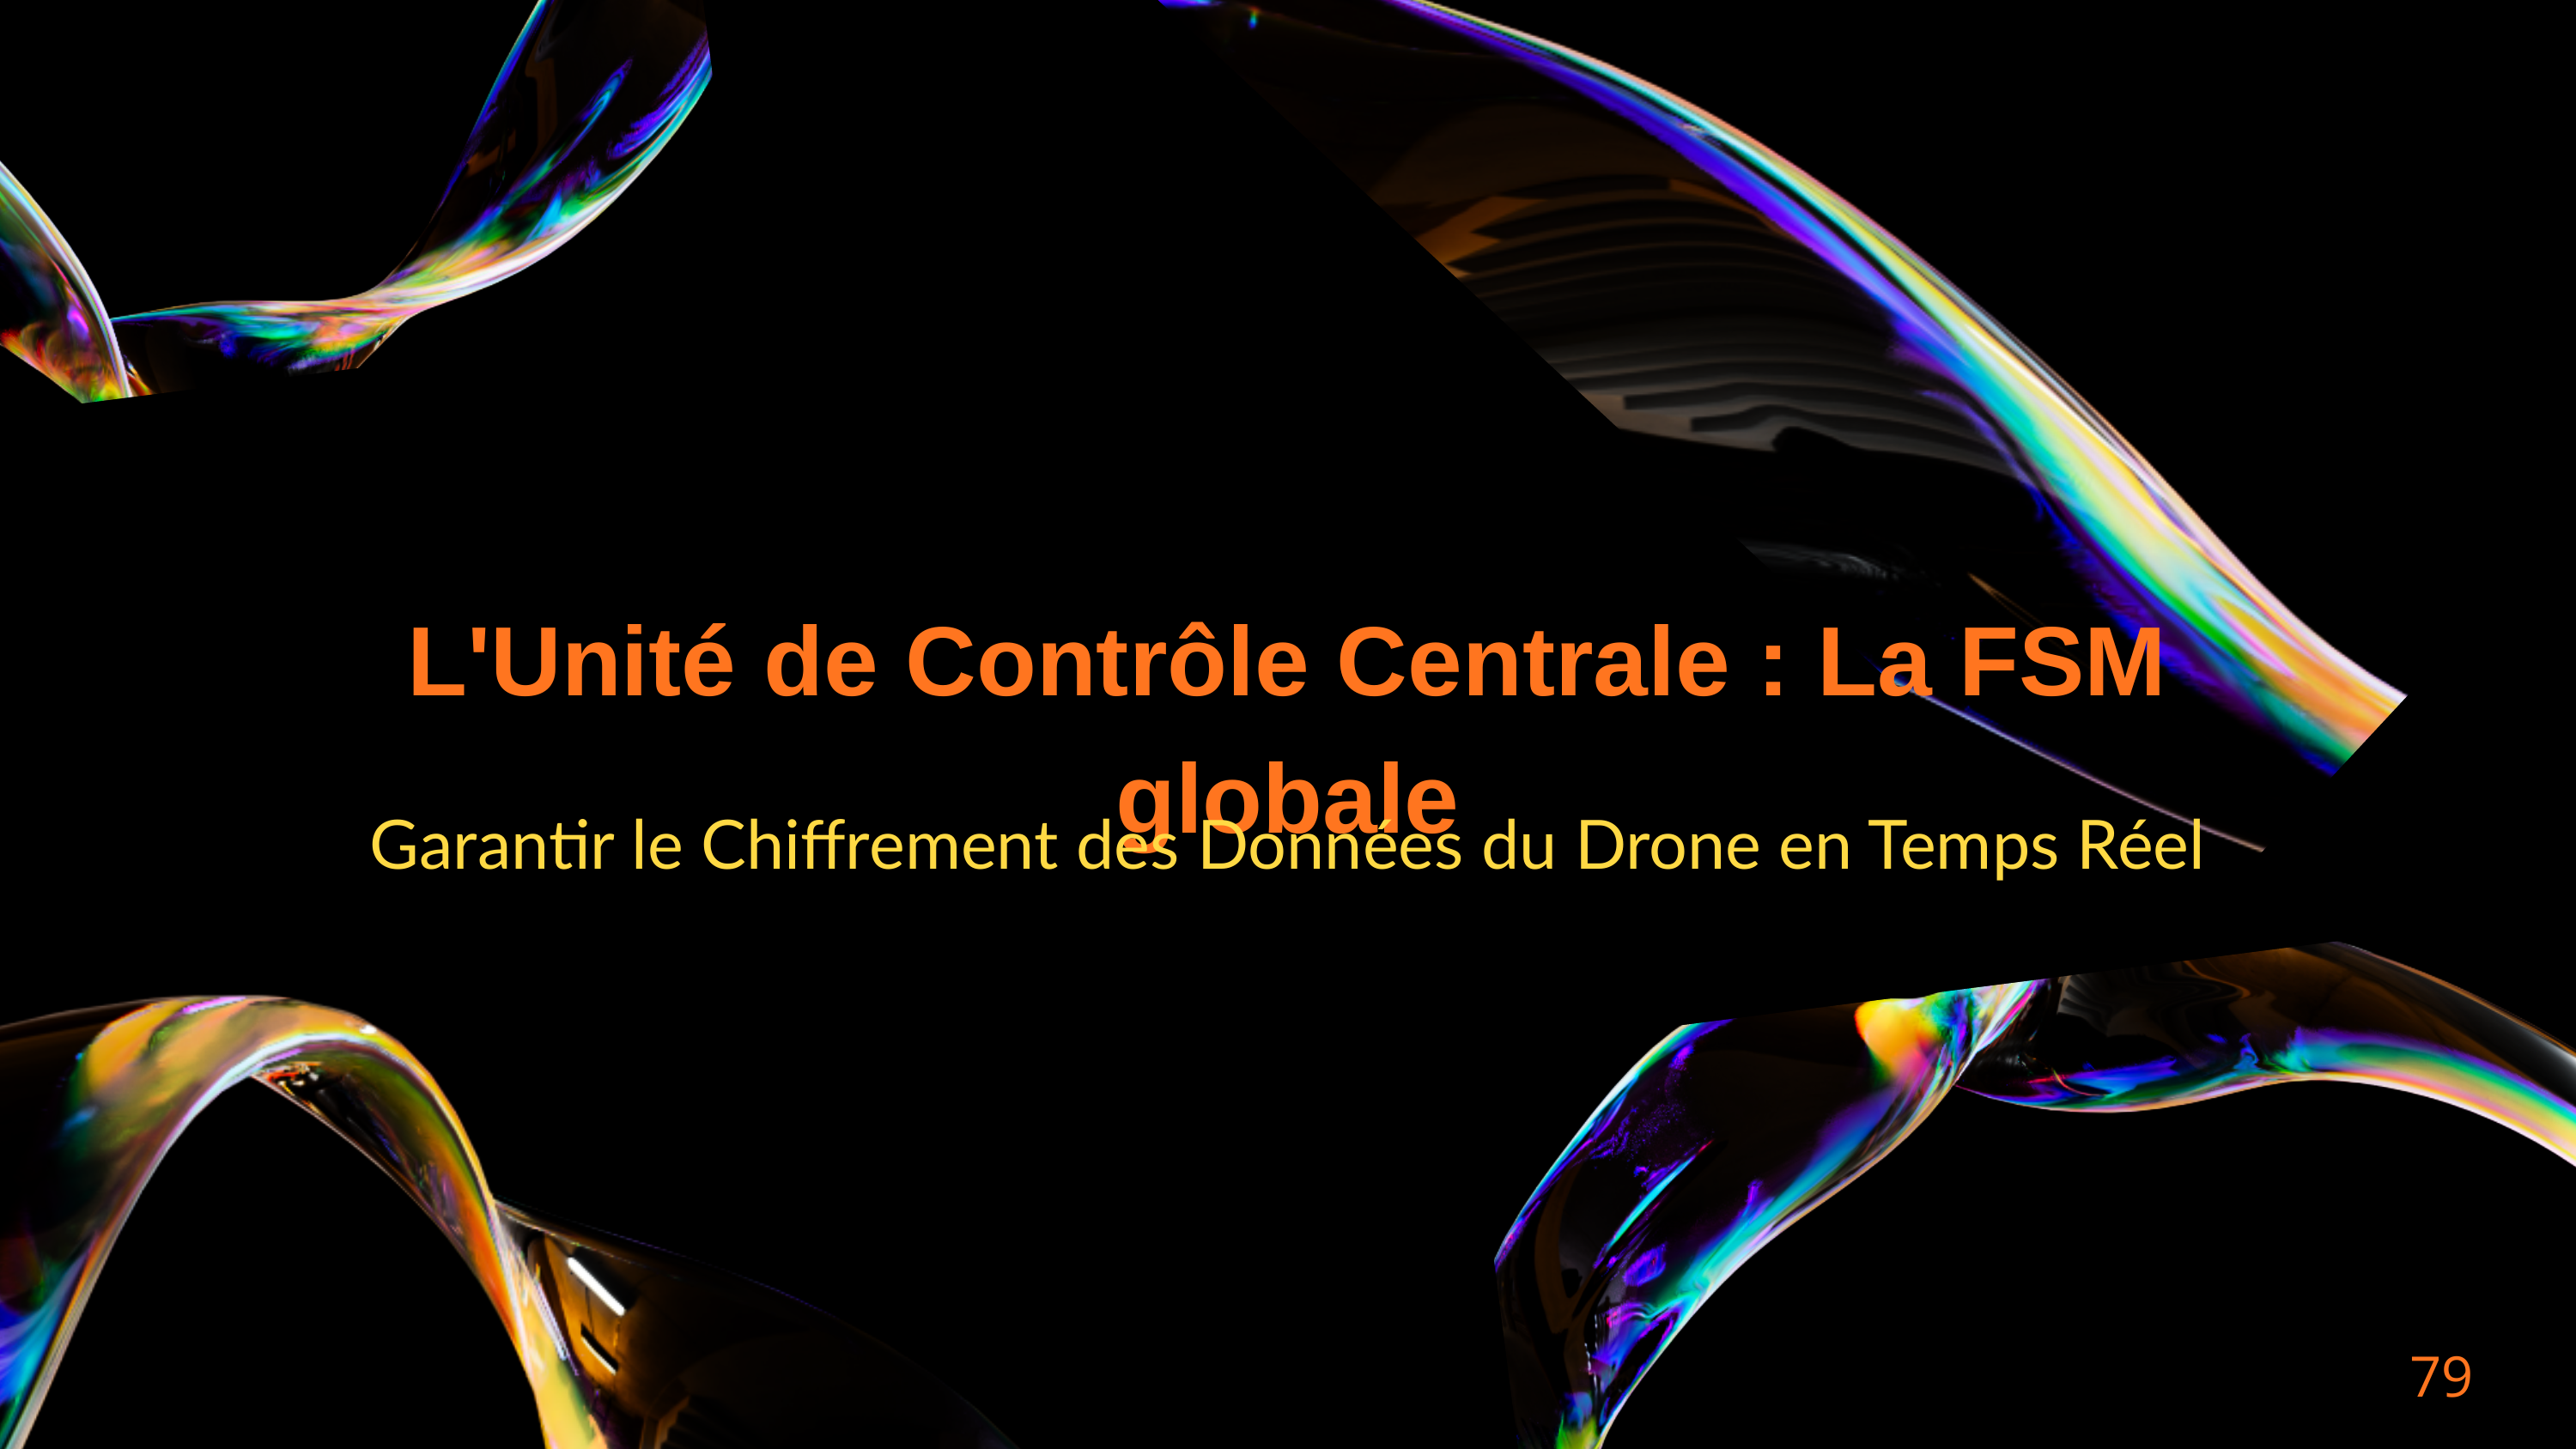

L'Unité de Contrôle Centrale : La FSM globale
Garantir le Chiffrement des Données du Drone en Temps Réel

79